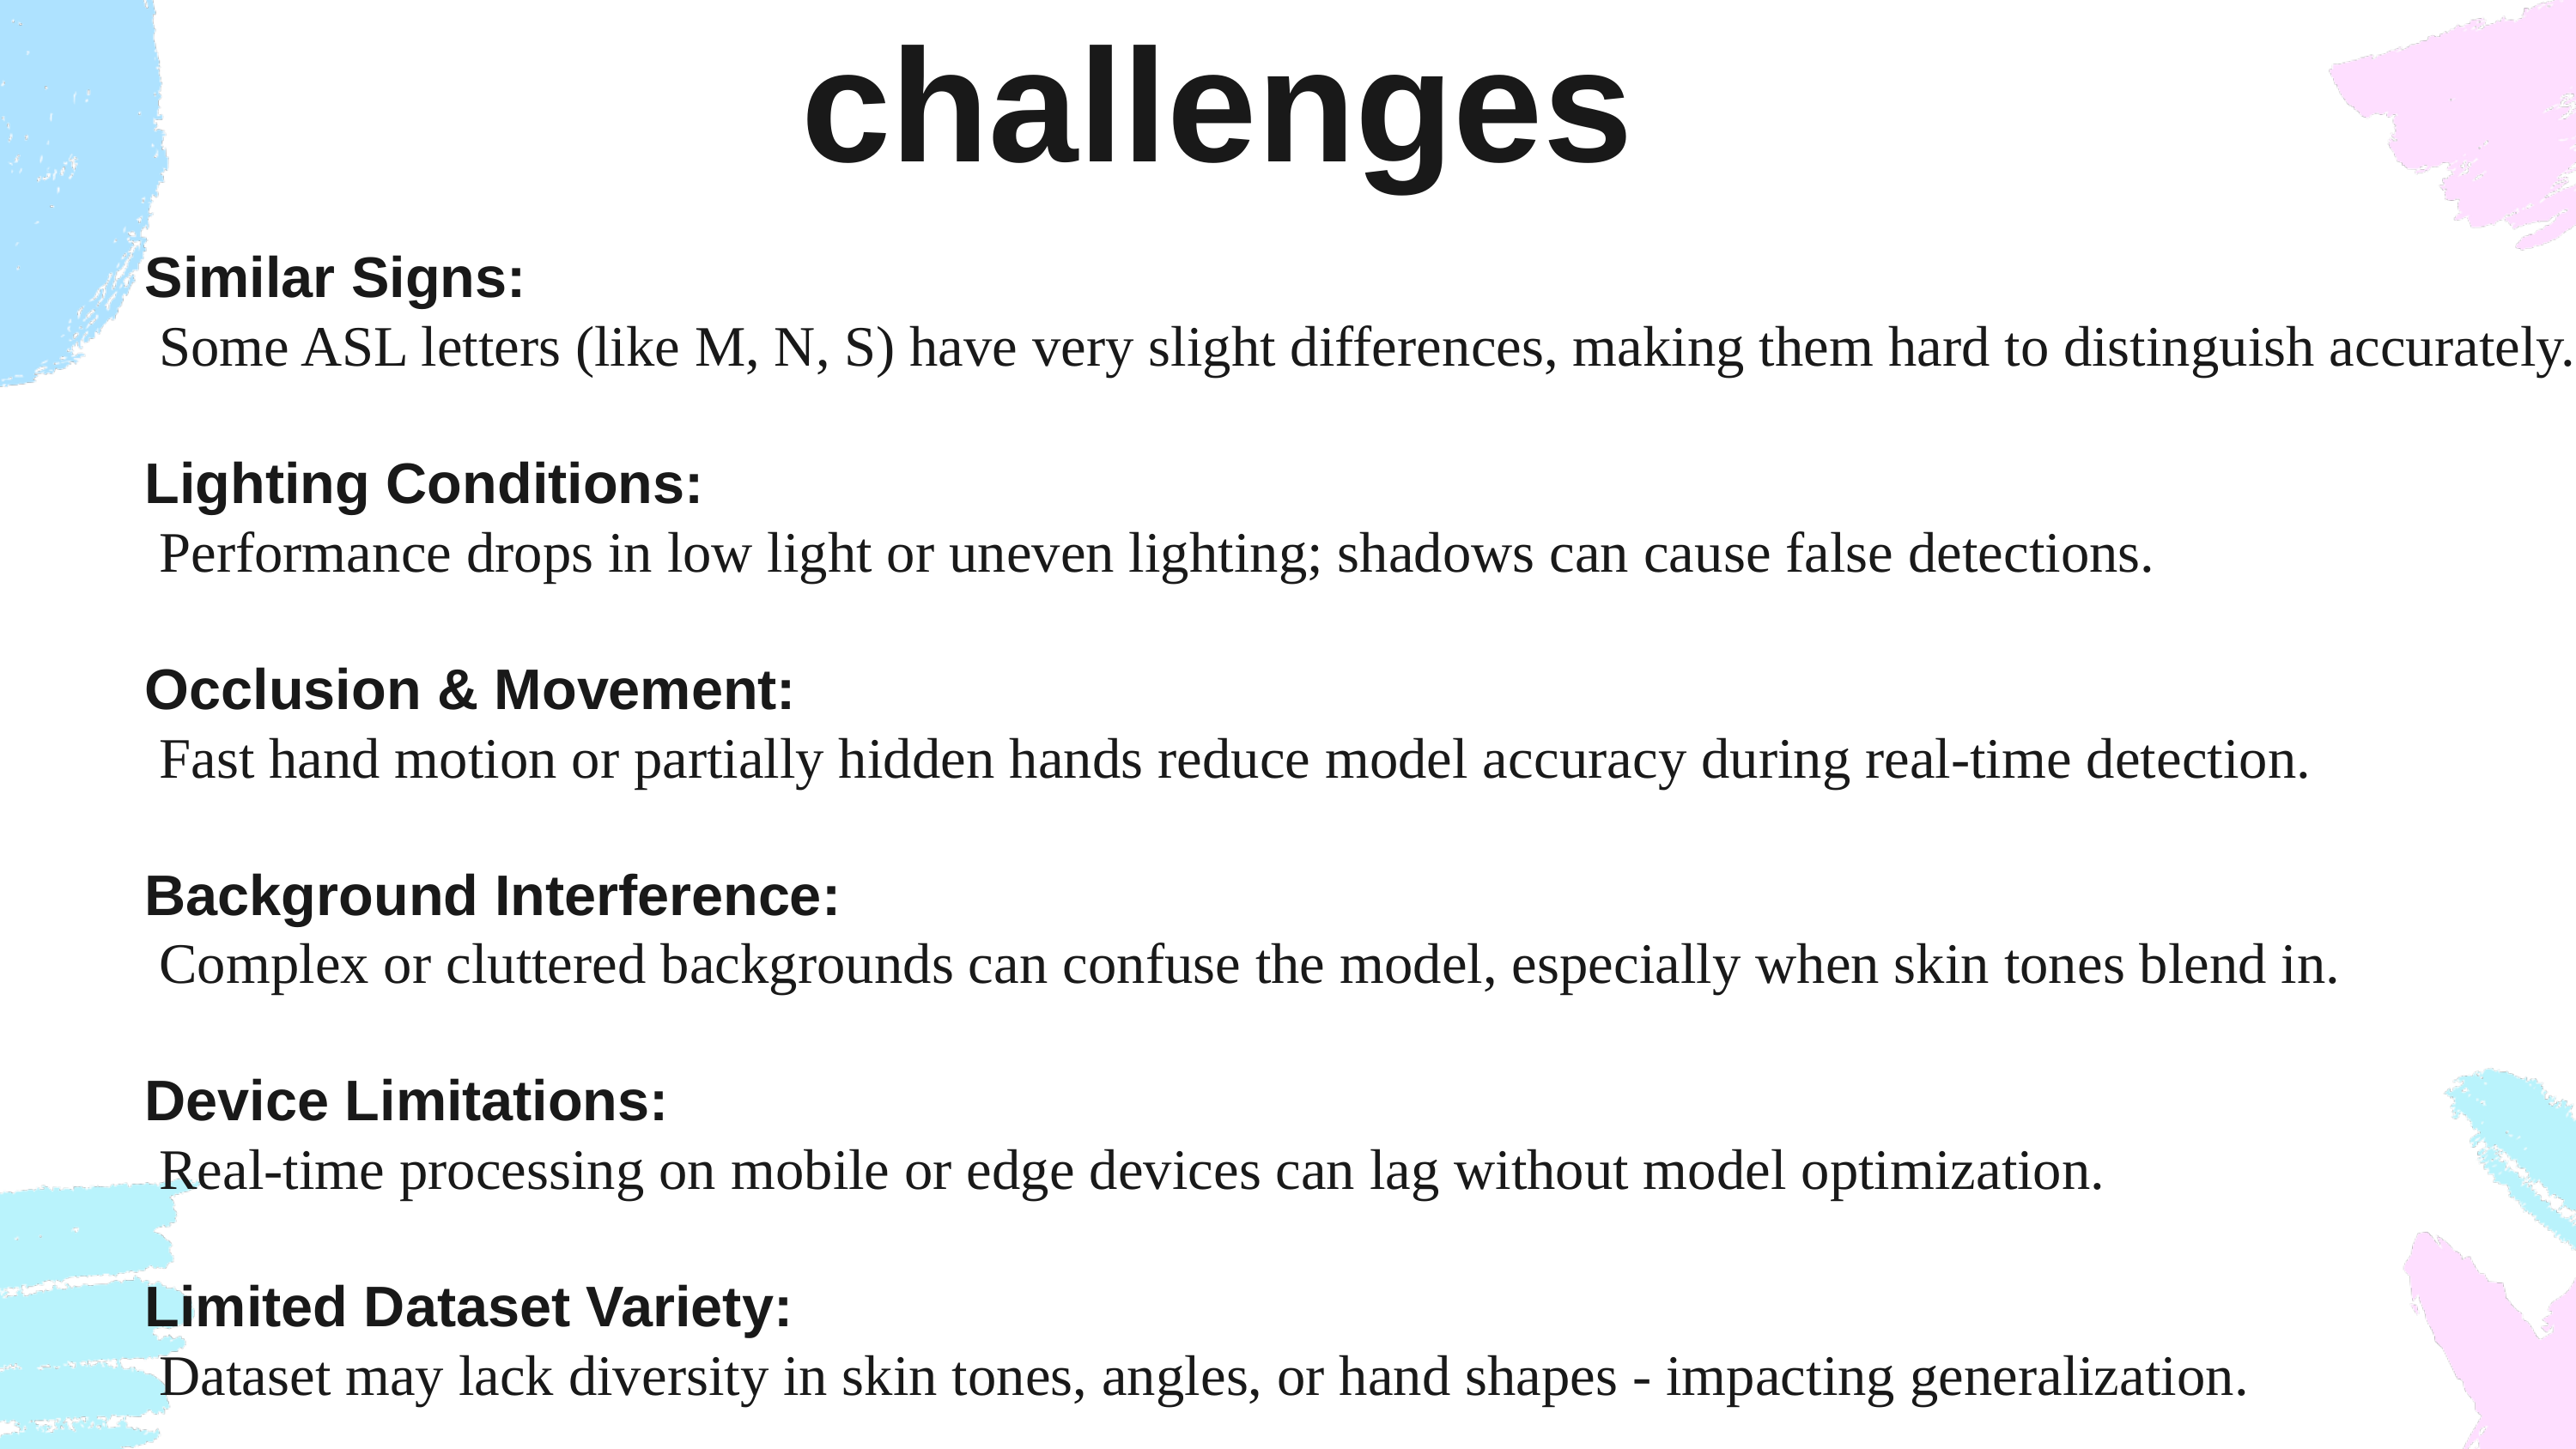

challenges
Similar Signs:
 Some ASL letters (like M, N, S) have very slight differences, making them hard to distinguish accurately.

Lighting Conditions:
 Performance drops in low light or uneven lighting; shadows can cause false detections.

Occlusion & Movement:
 Fast hand motion or partially hidden hands reduce model accuracy during real-time detection.

Background Interference:
 Complex or cluttered backgrounds can confuse the model, especially when skin tones blend in.

Device Limitations:
 Real-time processing on mobile or edge devices can lag without model optimization.

Limited Dataset Variety:
 Dataset may lack diversity in skin tones, angles, or hand shapes - impacting generalization.